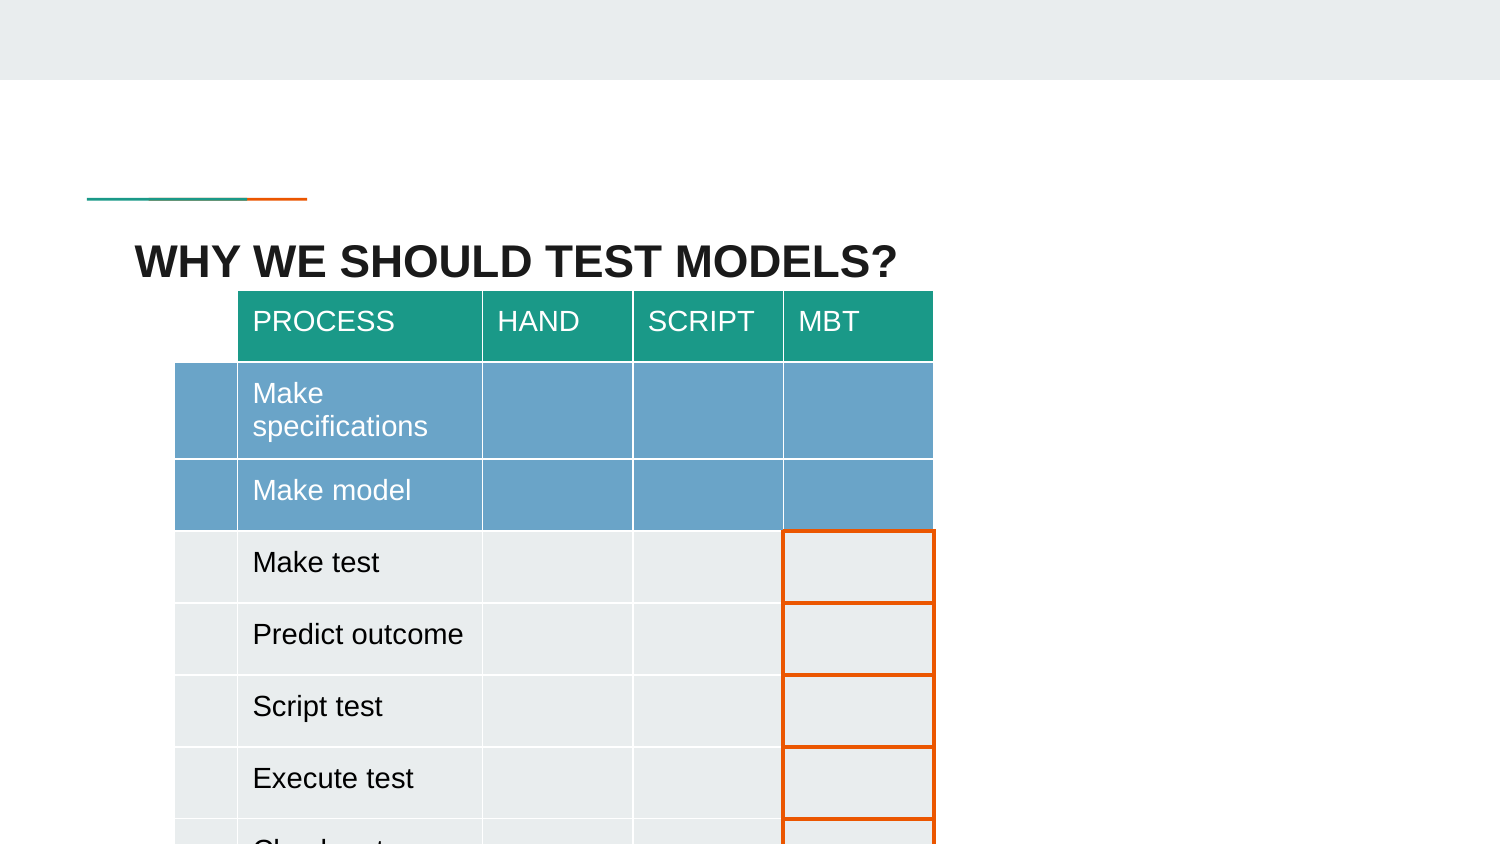

# WHY WE SHOULD TEST MODELS?
|  | PROCESS | HAND | SCRIPT | MBT |
| --- | --- | --- | --- | --- |
|  | Make specifications |  |  |  |
|  | Make model |  |  |  |
|  | Make test |  |  |  |
|  | Predict outcome |  |  |  |
|  | Script test |  |  |  |
|  | Execute test |  |  |  |
|  | Check outcome |  |  |  |